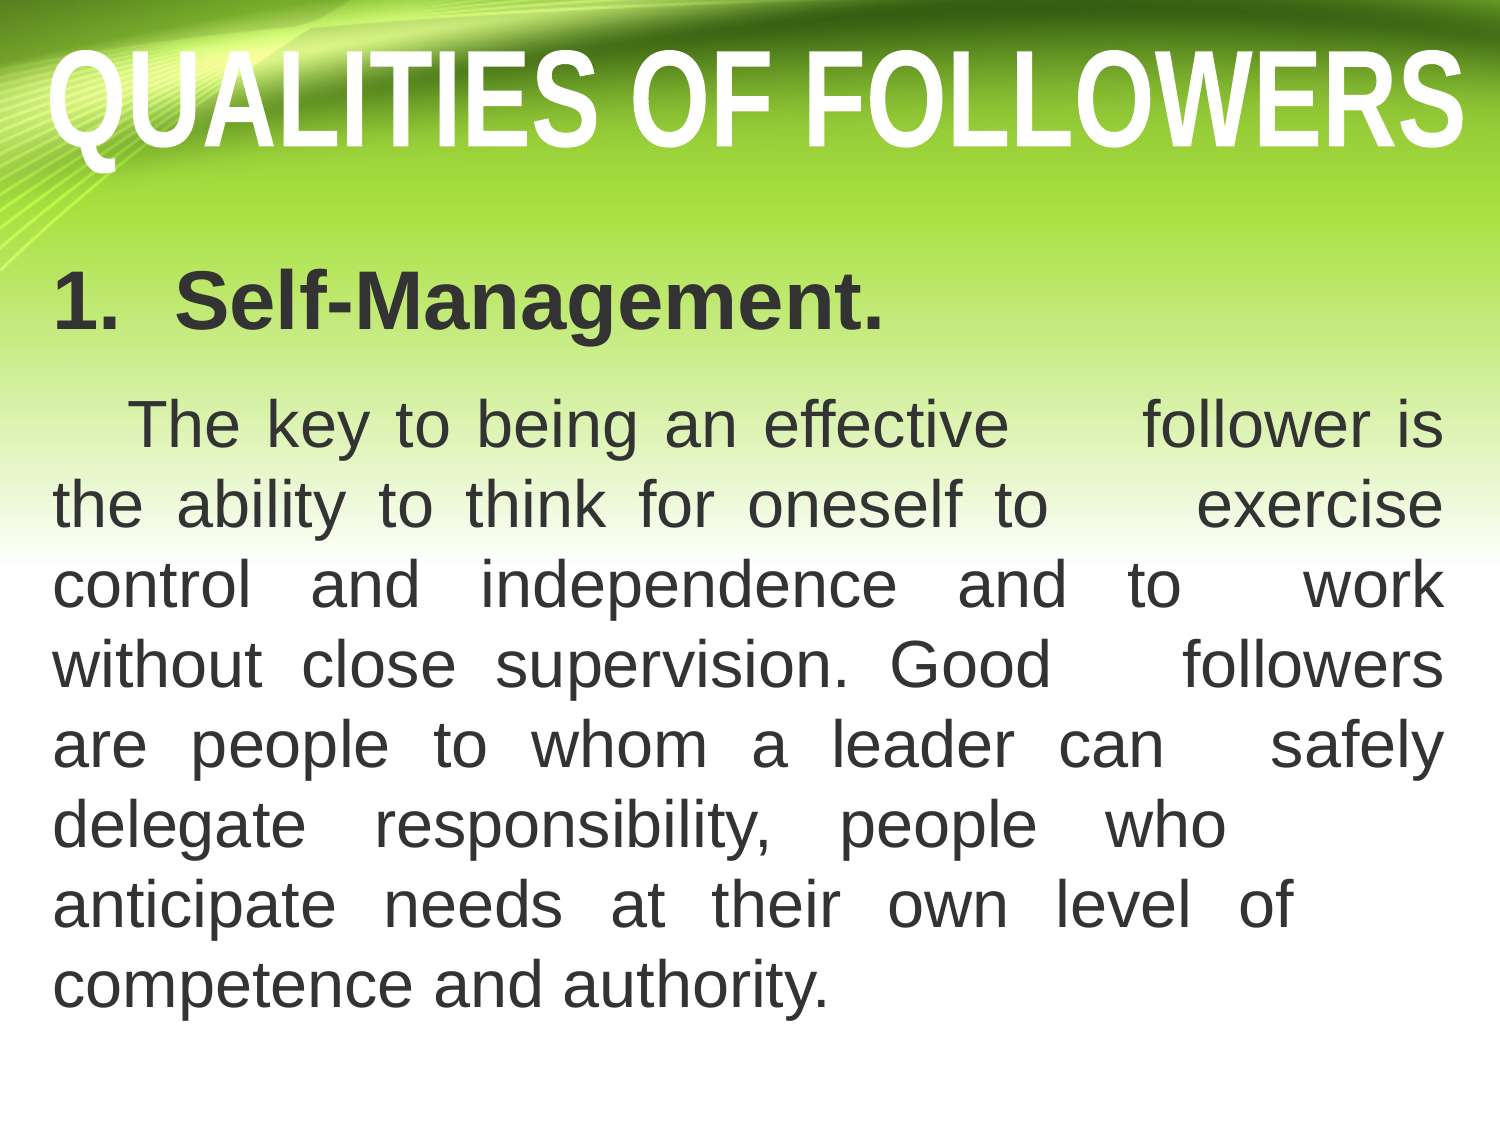

QUALITIES OF FOLLOWERS
Self-Management.
SS
The key to being an effective 	follower is the ability to think for oneself to 	exercise control and independence and to 	work without close supervision. Good 	followers are people to whom a leader can 	safely delegate responsibility, people who 	anticipate needs at their own level of 	competence and authority.